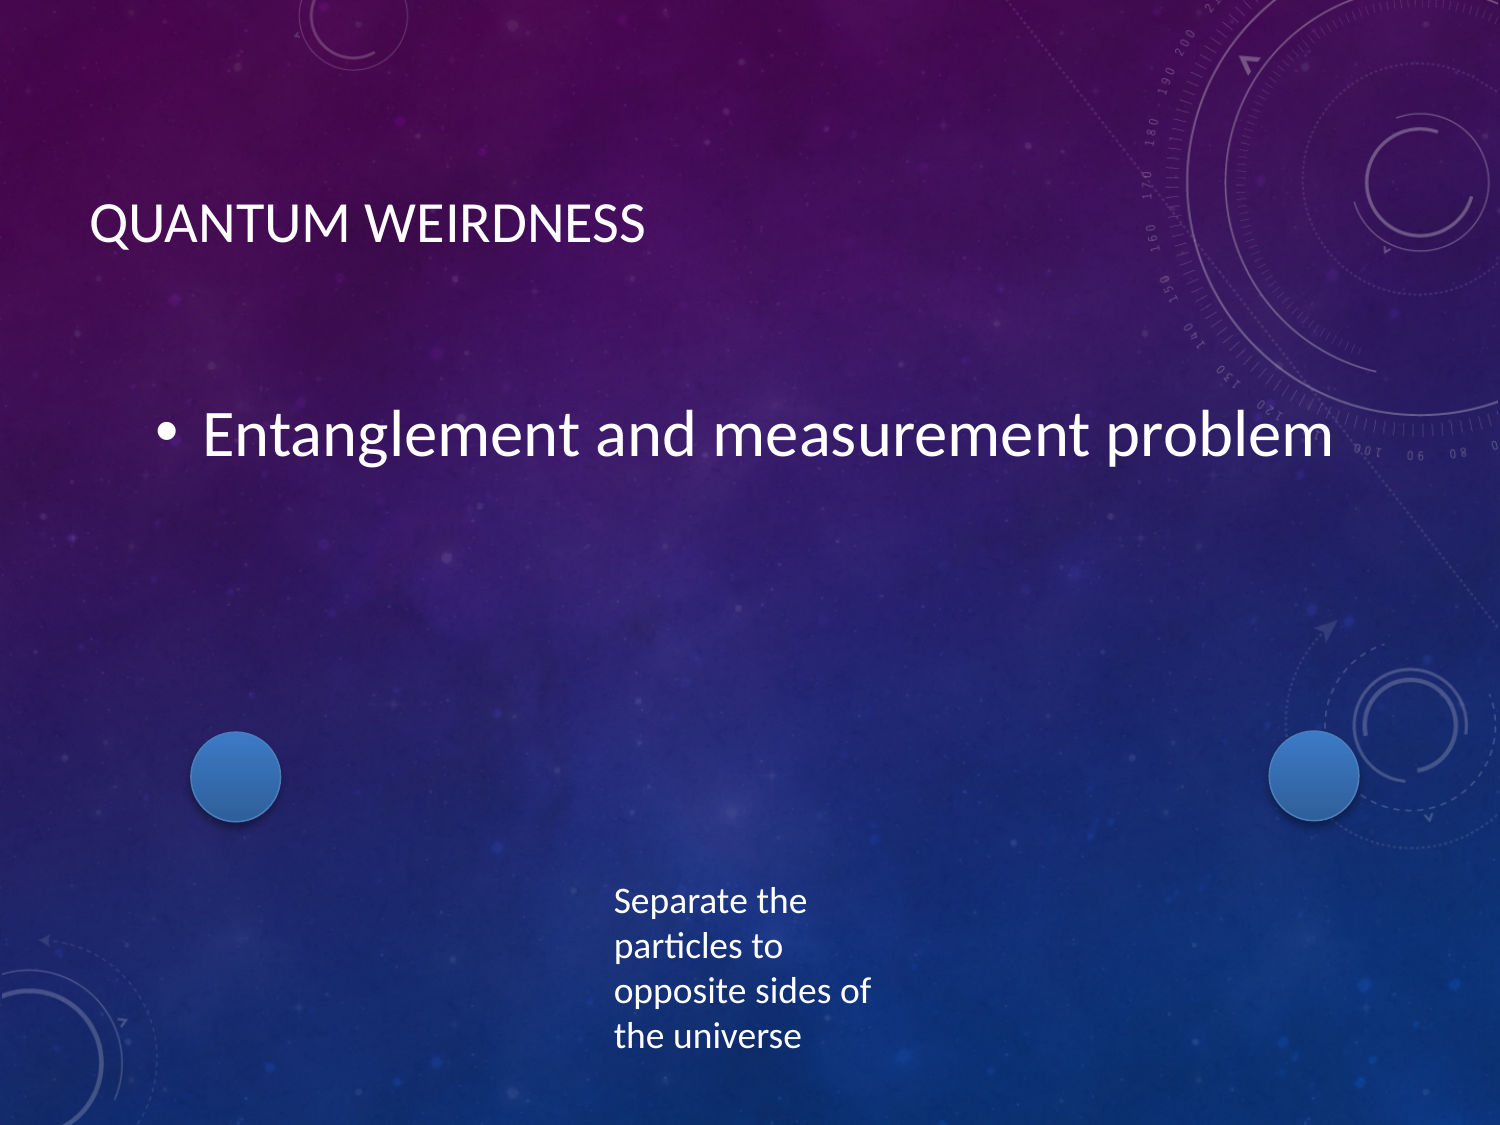

Quantum Weirdness
Entanglement and measurement problem

Separate the particles to opposite sides of the universe